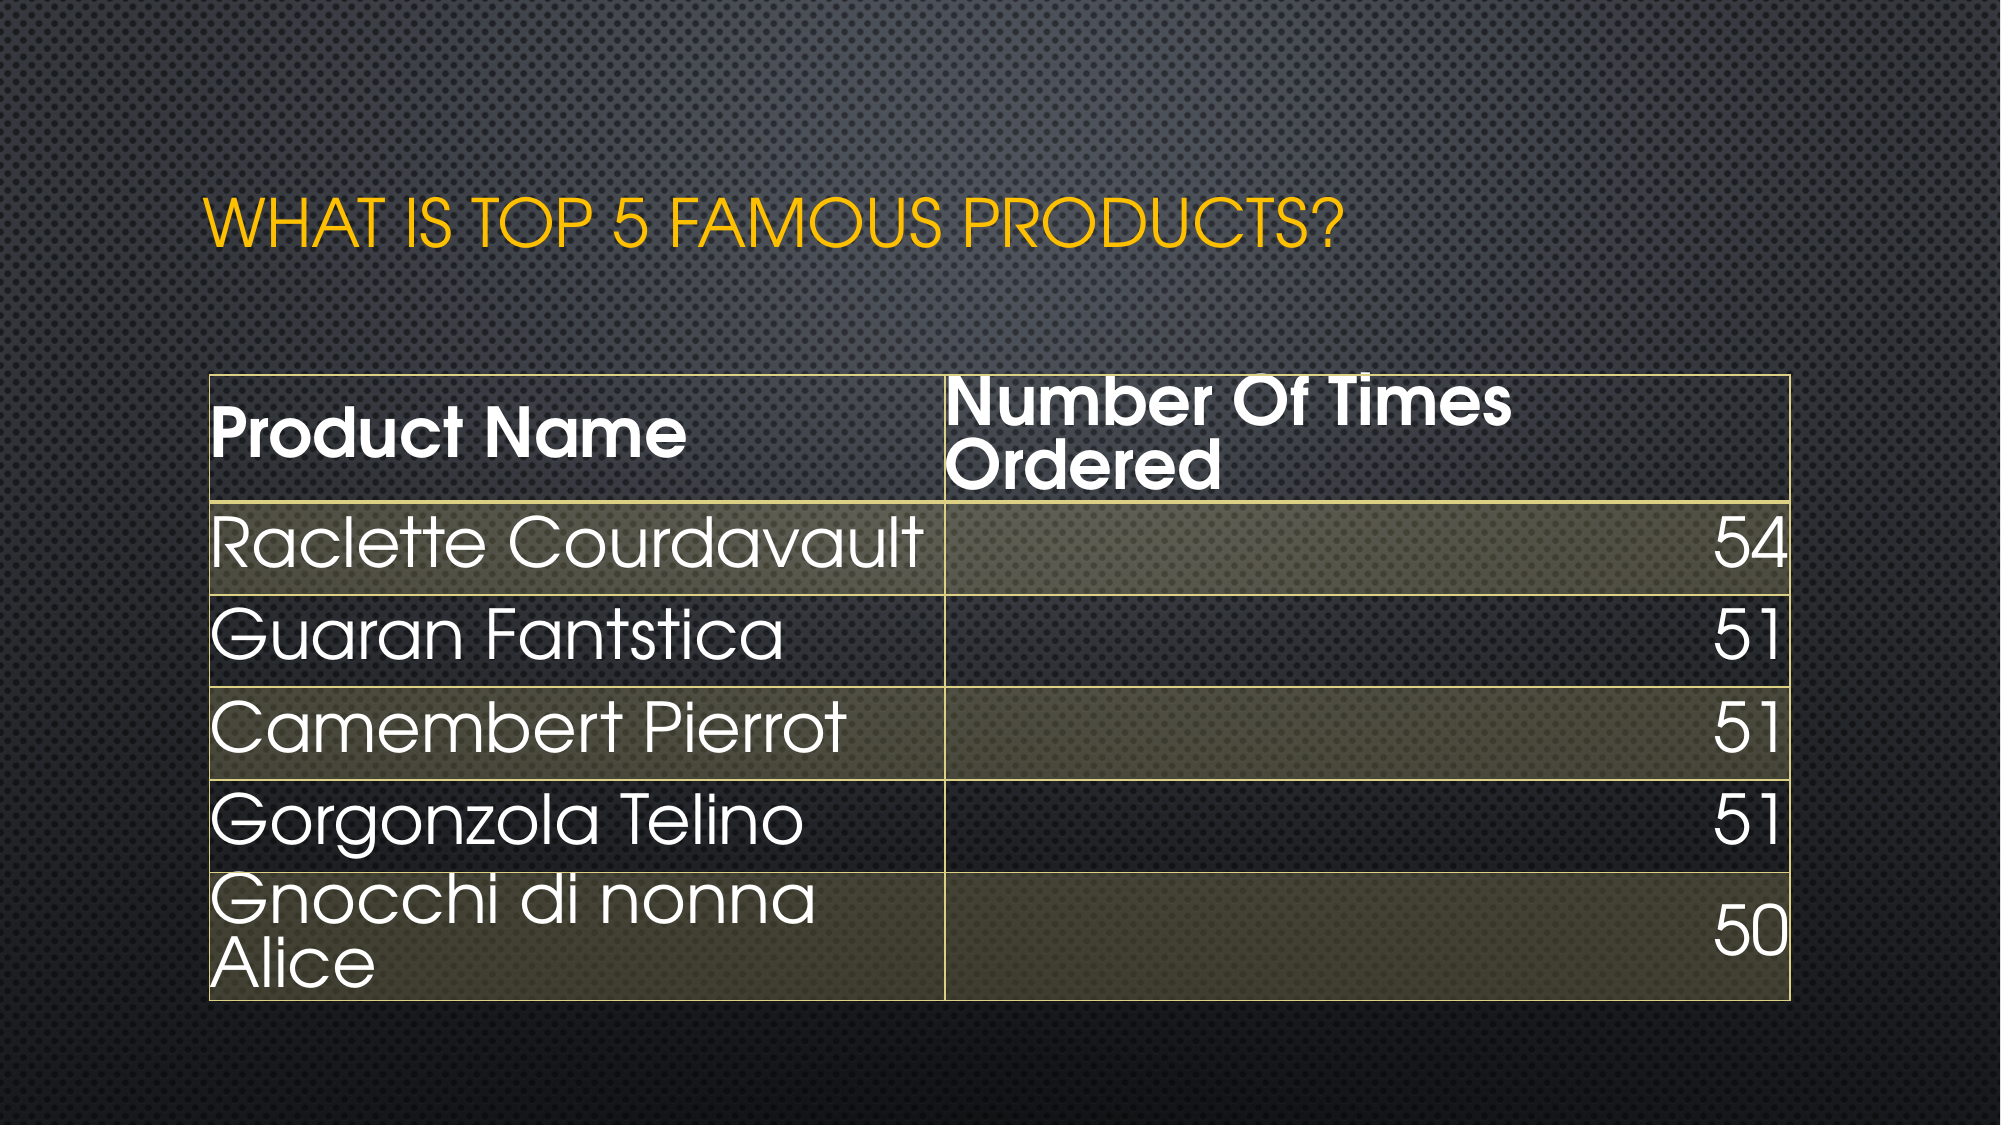

# WHAT IS TOP 5 FAMOUS PRODUCTS?
| Product Name | Number Of Times Ordered |
| --- | --- |
| Raclette Courdavault | 54 |
| Guaran Fantstica | 51 |
| Camembert Pierrot | 51 |
| Gorgonzola Telino | 51 |
| Gnocchi di nonna Alice | 50 |